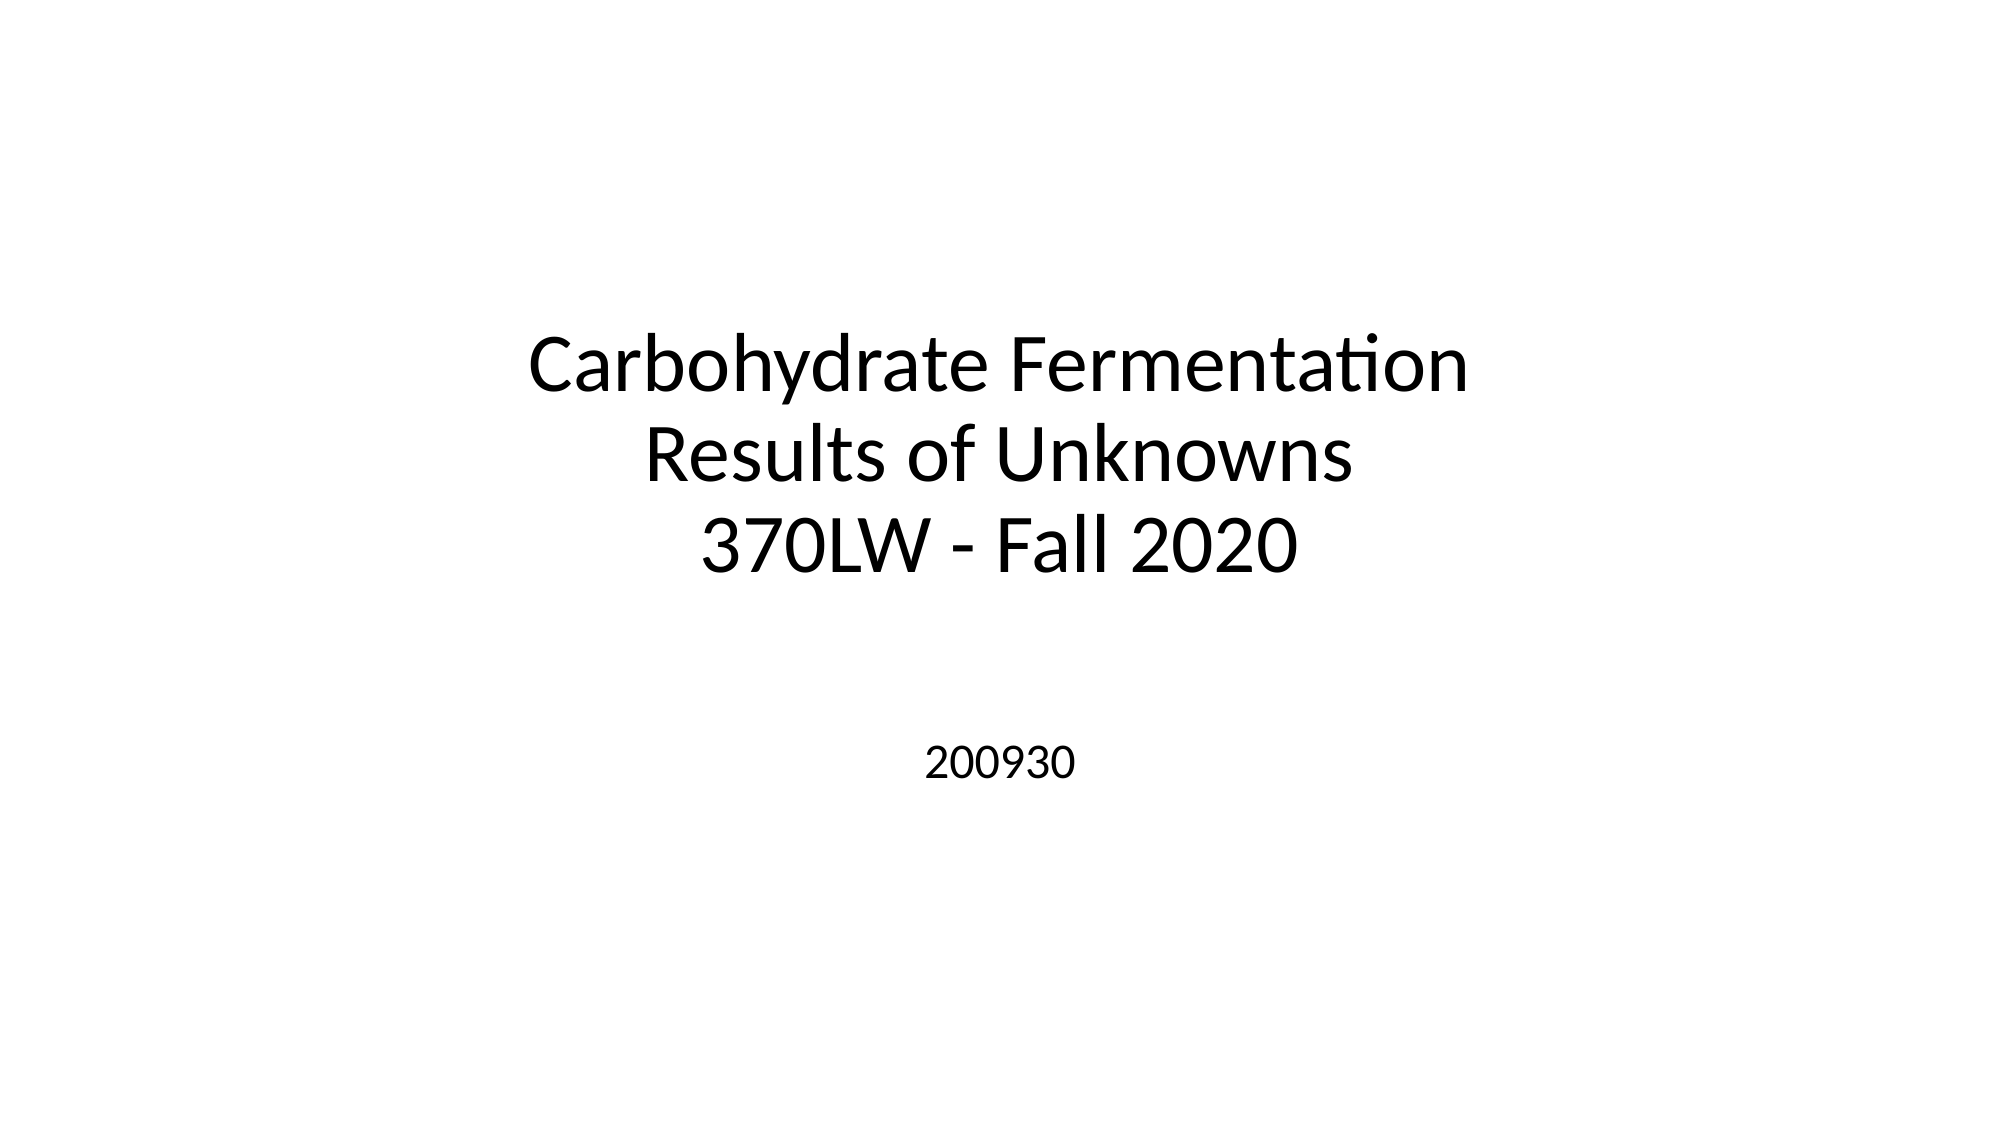

# Carbohydrate Fermentation Results of Unknowns 370LW - Fall 2020
200930